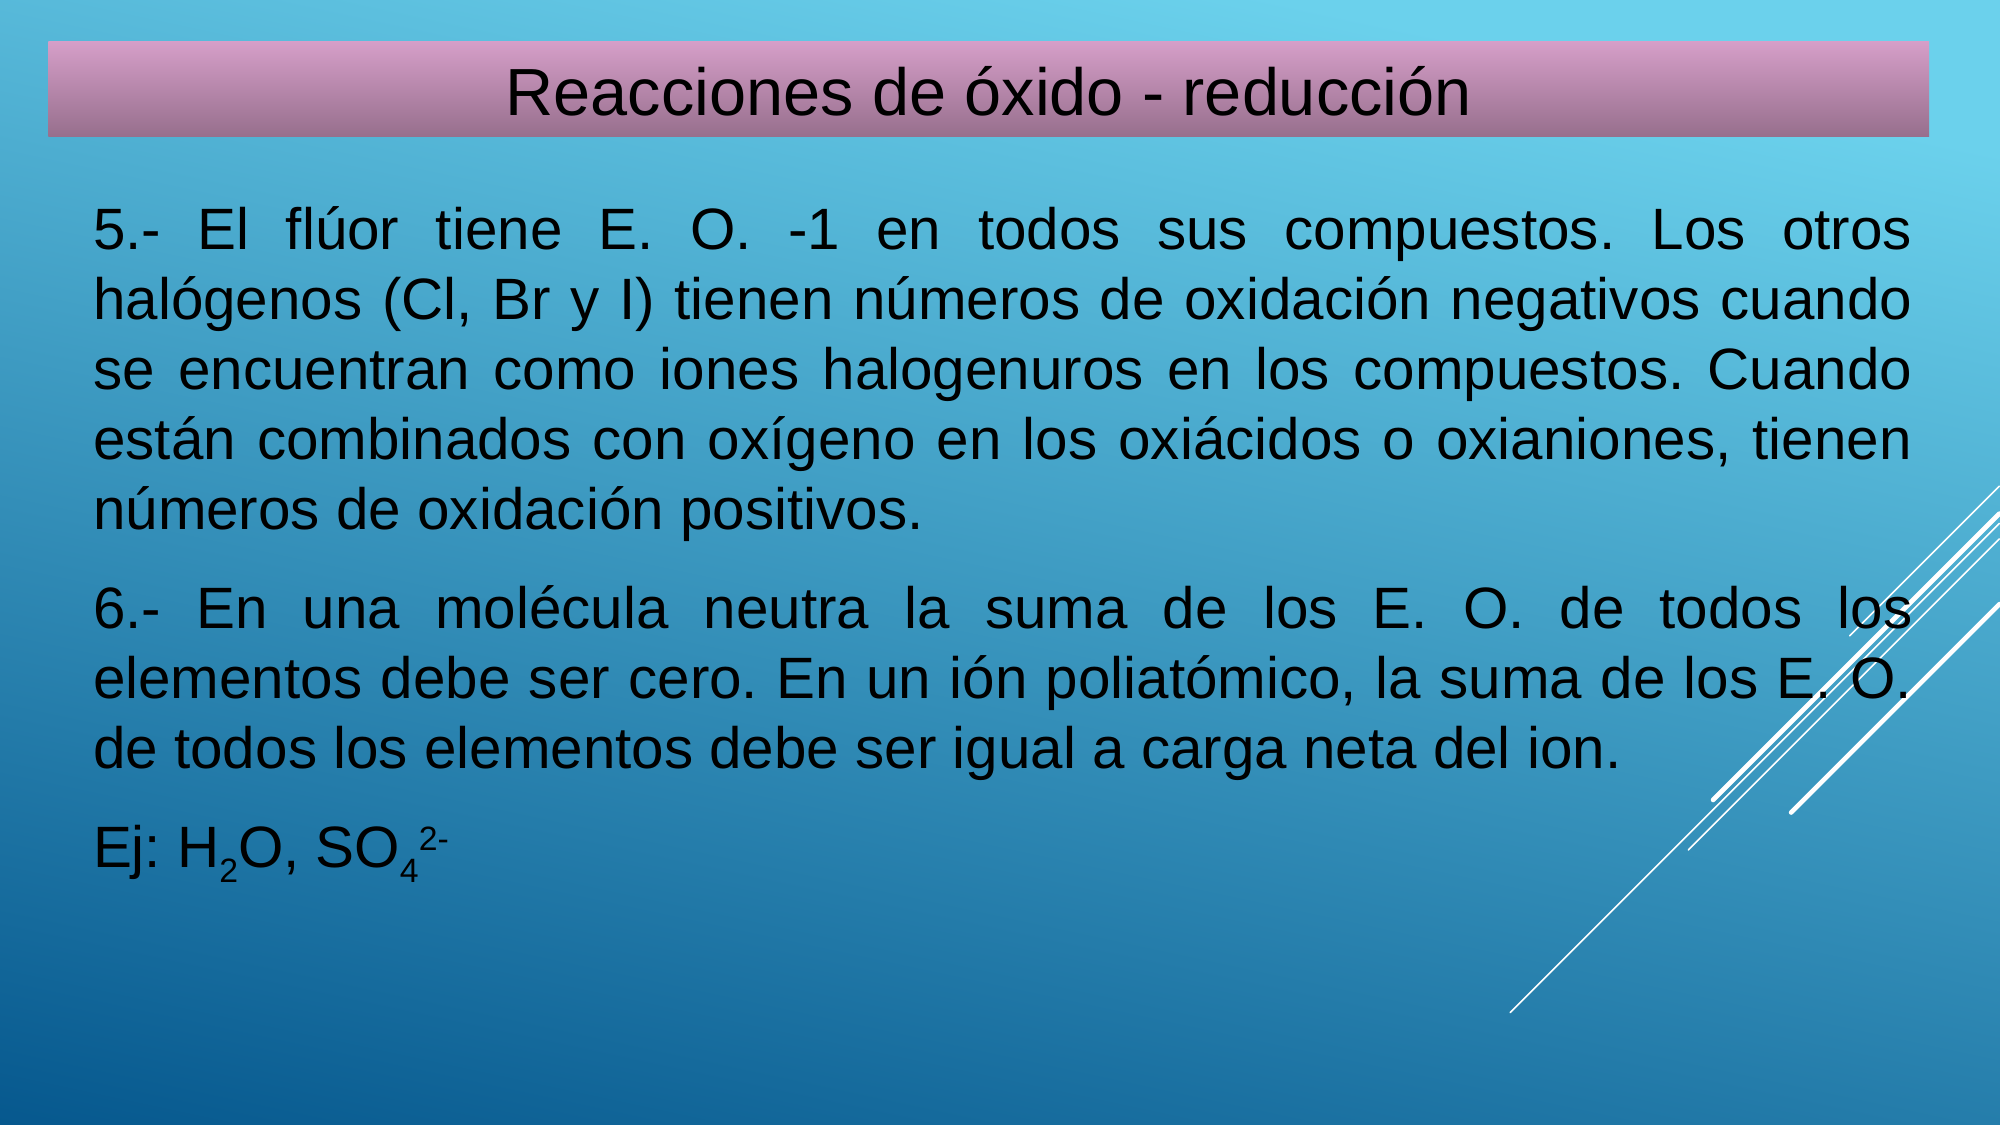

Reacciones de óxido - reducción
5.- El flúor tiene E. O. -1 en todos sus compuestos. Los otros halógenos (Cl, Br y I) tienen números de oxidación negativos cuando se encuentran como iones halogenuros en los compuestos. Cuando están combinados con oxígeno en los oxiácidos o oxianiones, tienen números de oxidación positivos.
6.- En una molécula neutra la suma de los E. O. de todos los elementos debe ser cero. En un ión poliatómico, la suma de los E. O. de todos los elementos debe ser igual a carga neta del ion.
Ej: H2O, SO42-